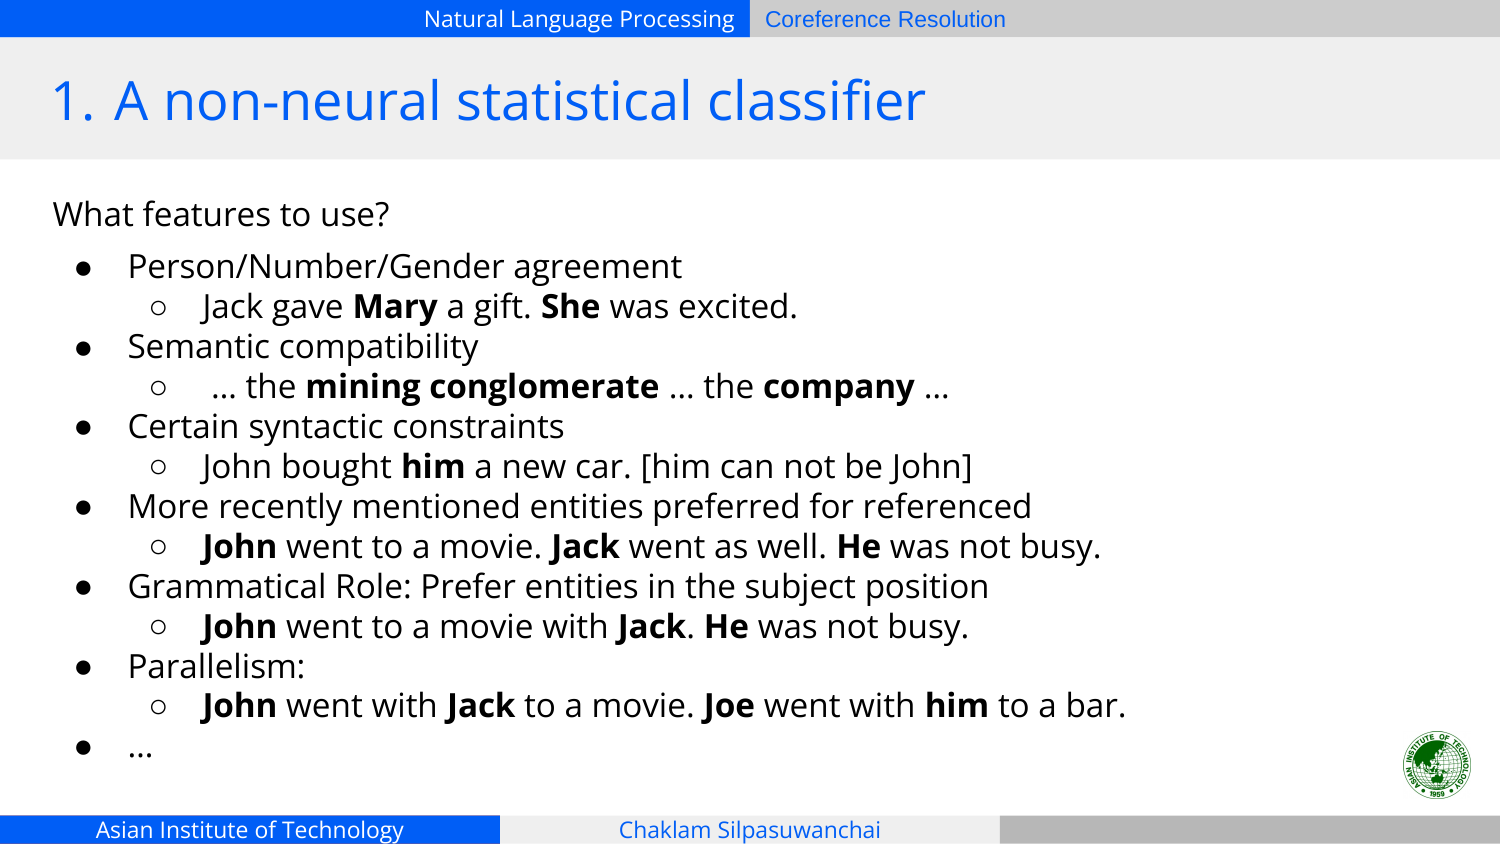

# A non-neural statistical classifier
What features to use?
Person/Number/Gender agreement
Jack gave Mary a gift. She was excited.
Semantic compatibility
 … the mining conglomerate … the company …
Certain syntactic constraints
John bought him a new car. [him can not be John]
More recently mentioned entities preferred for referenced
John went to a movie. Jack went as well. He was not busy.
Grammatical Role: Prefer entities in the subject position
John went to a movie with Jack. He was not busy.
Parallelism:
John went with Jack to a movie. Joe went with him to a bar.
…